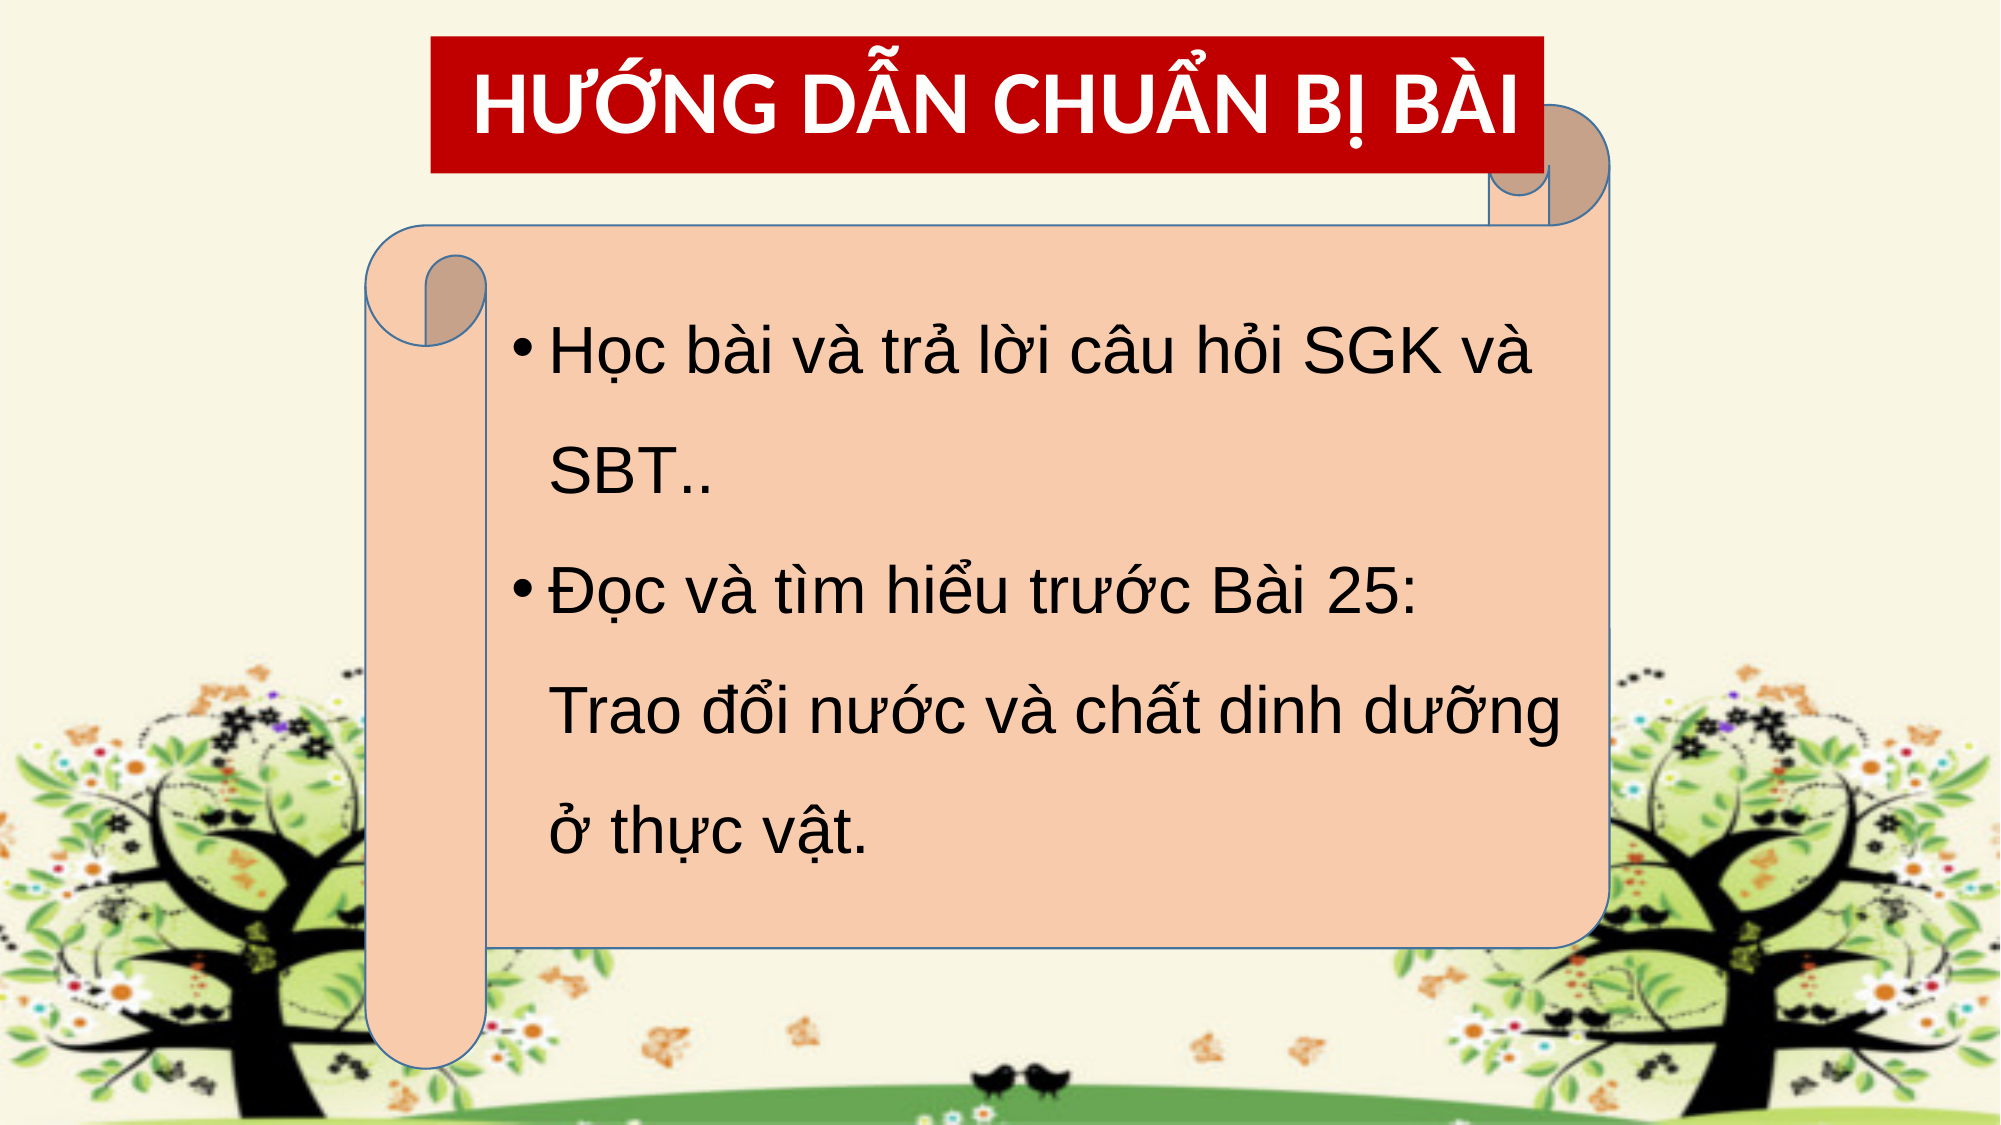

HƯỚNG DẪN CHUẨN BỊ BÀI

Học bài và trả lời câu hỏi SGK và SBT..
Đọc và tìm hiểu trước Bài 25: Trao đổi nước và chất dinh dưỡng ở thực vật.